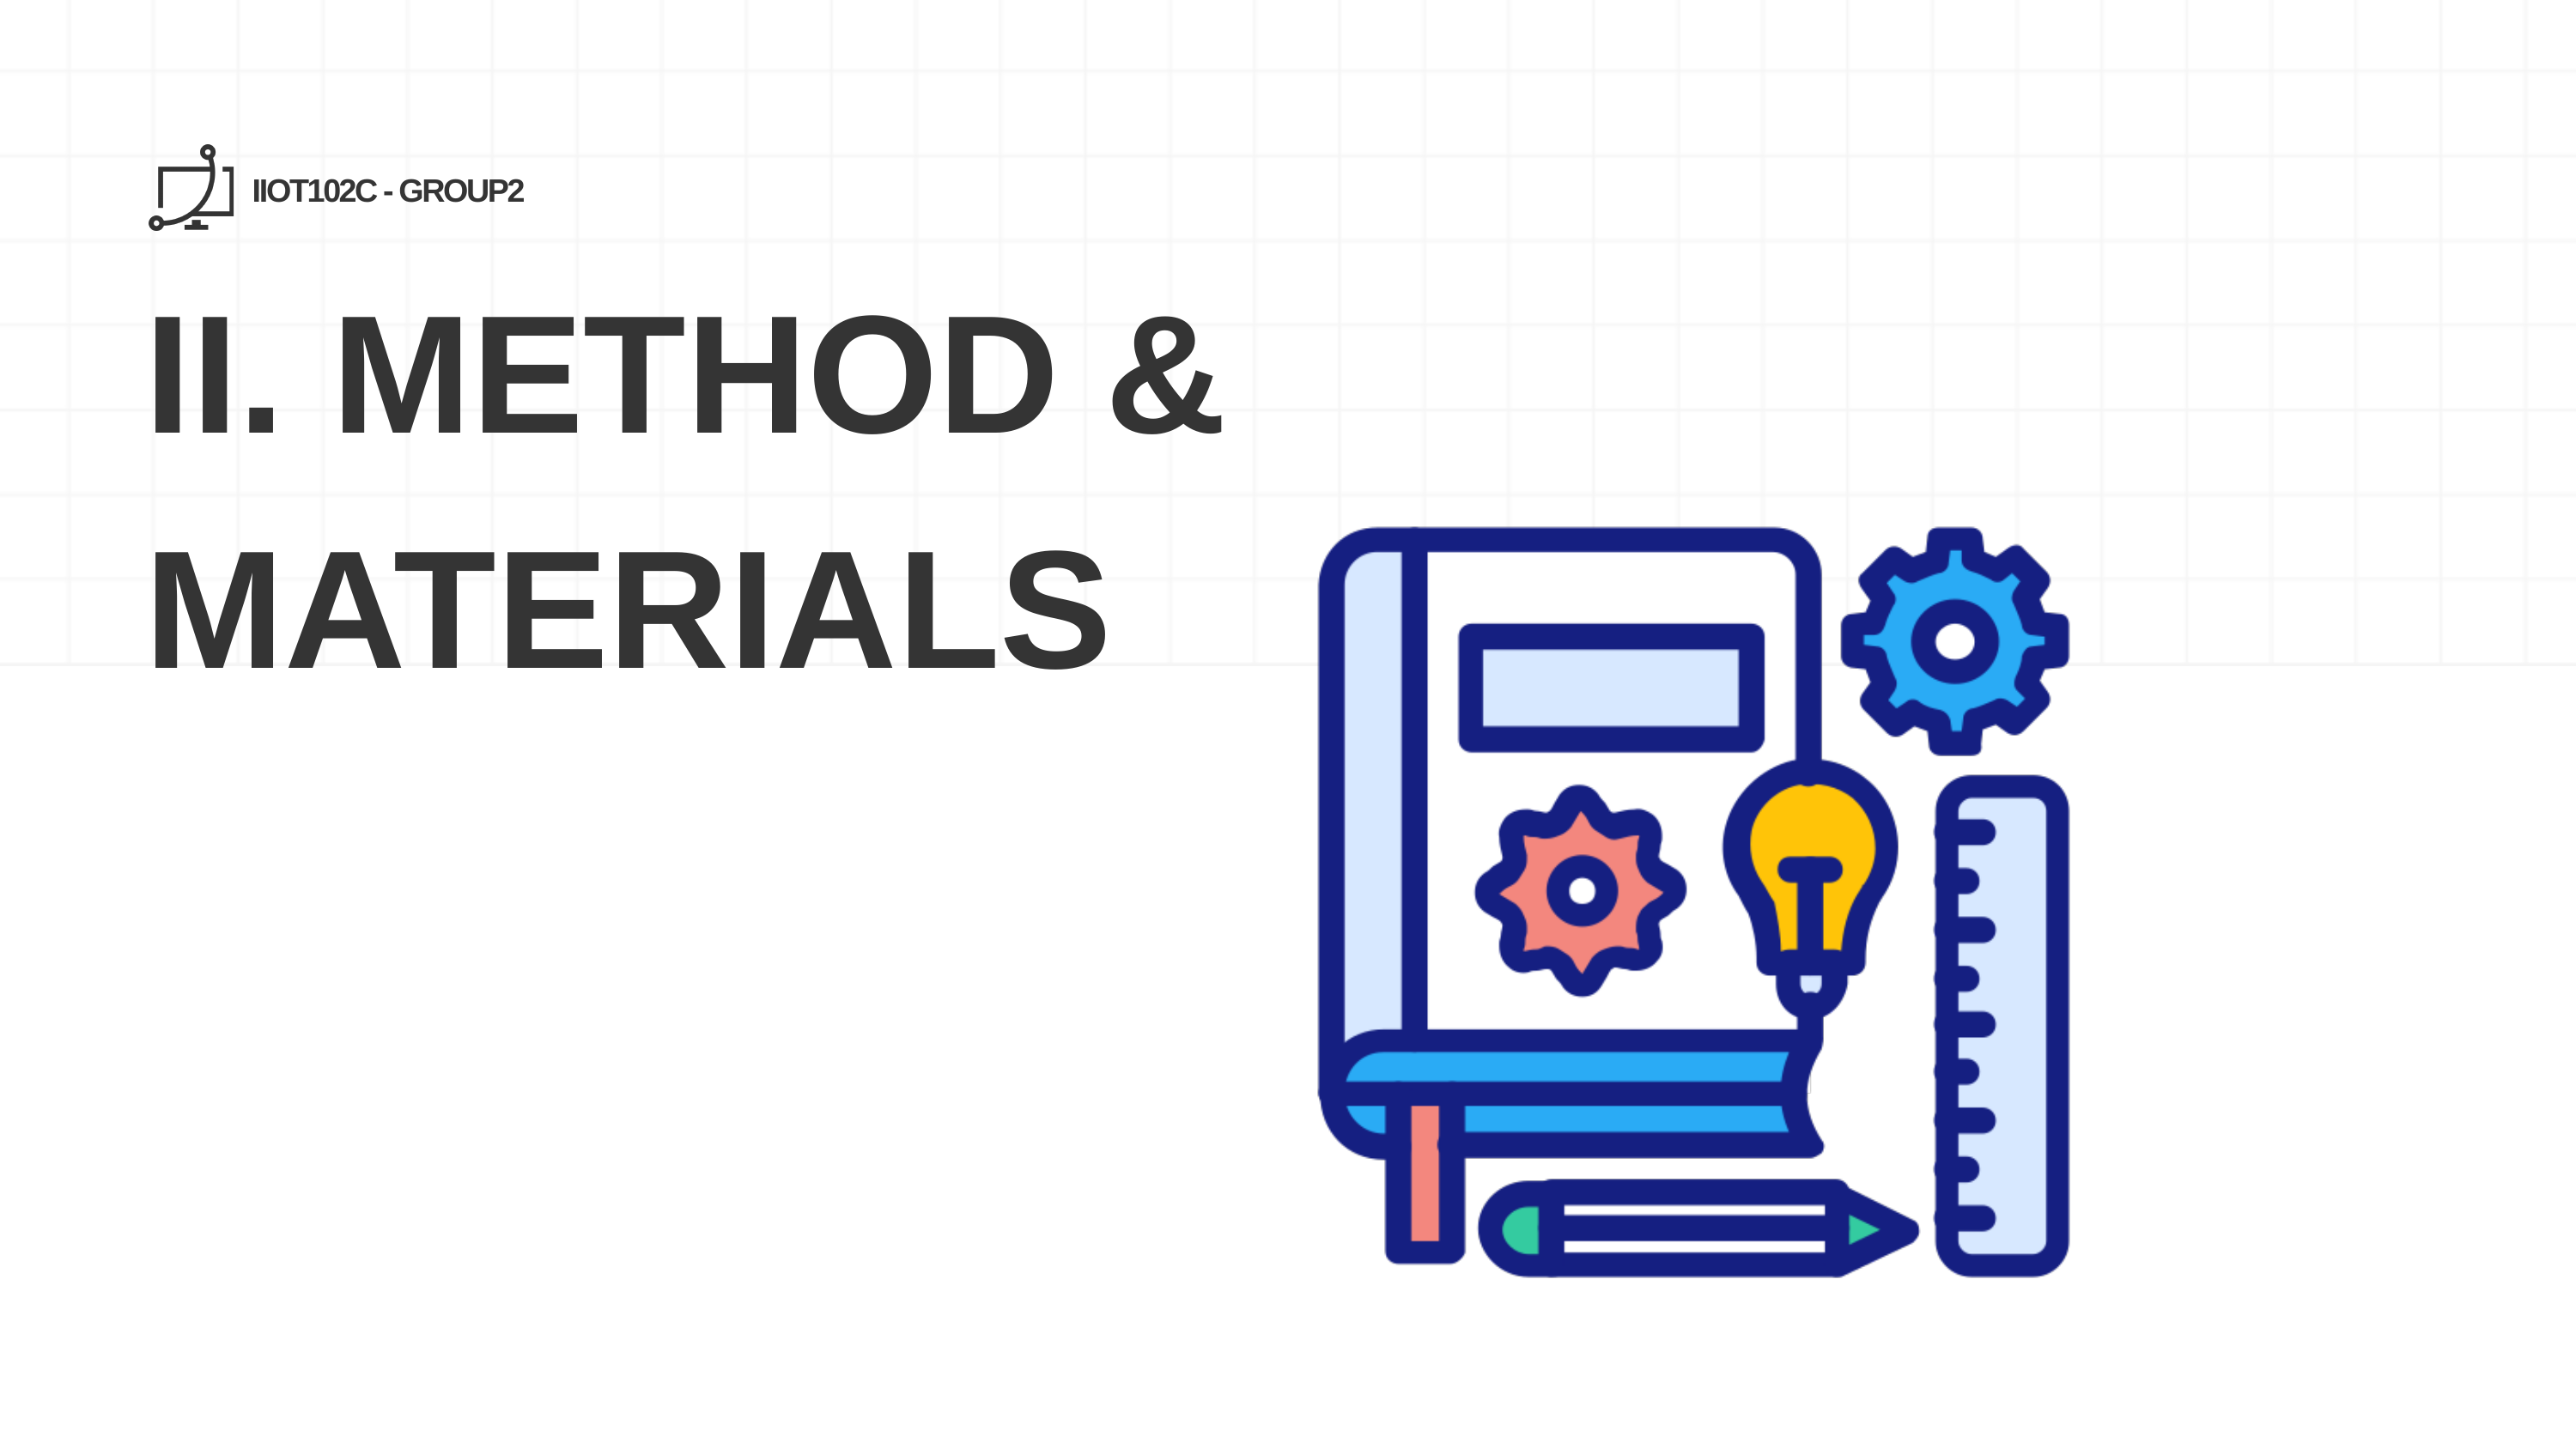

IIOT102C - GROUP2
II. METHOD & MATERIALS